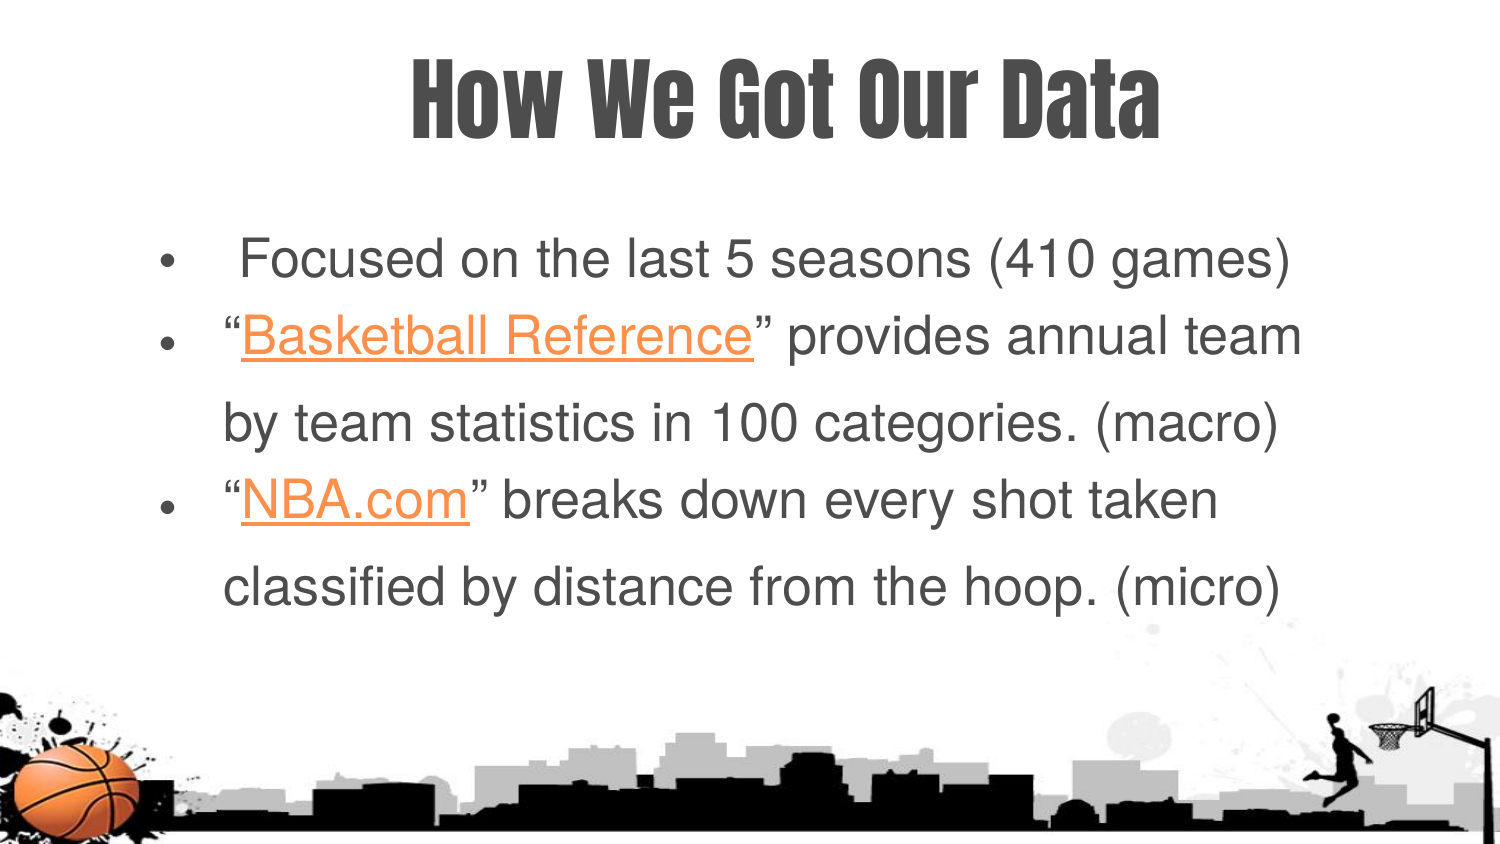

# How We Got Our Data
 Focused on the last 5 seasons (410 games)
“Basketball Reference” provides annual team by team statistics in 100 categories. (macro)
“NBA.com” breaks down every shot taken classified by distance from the hoop. (micro)